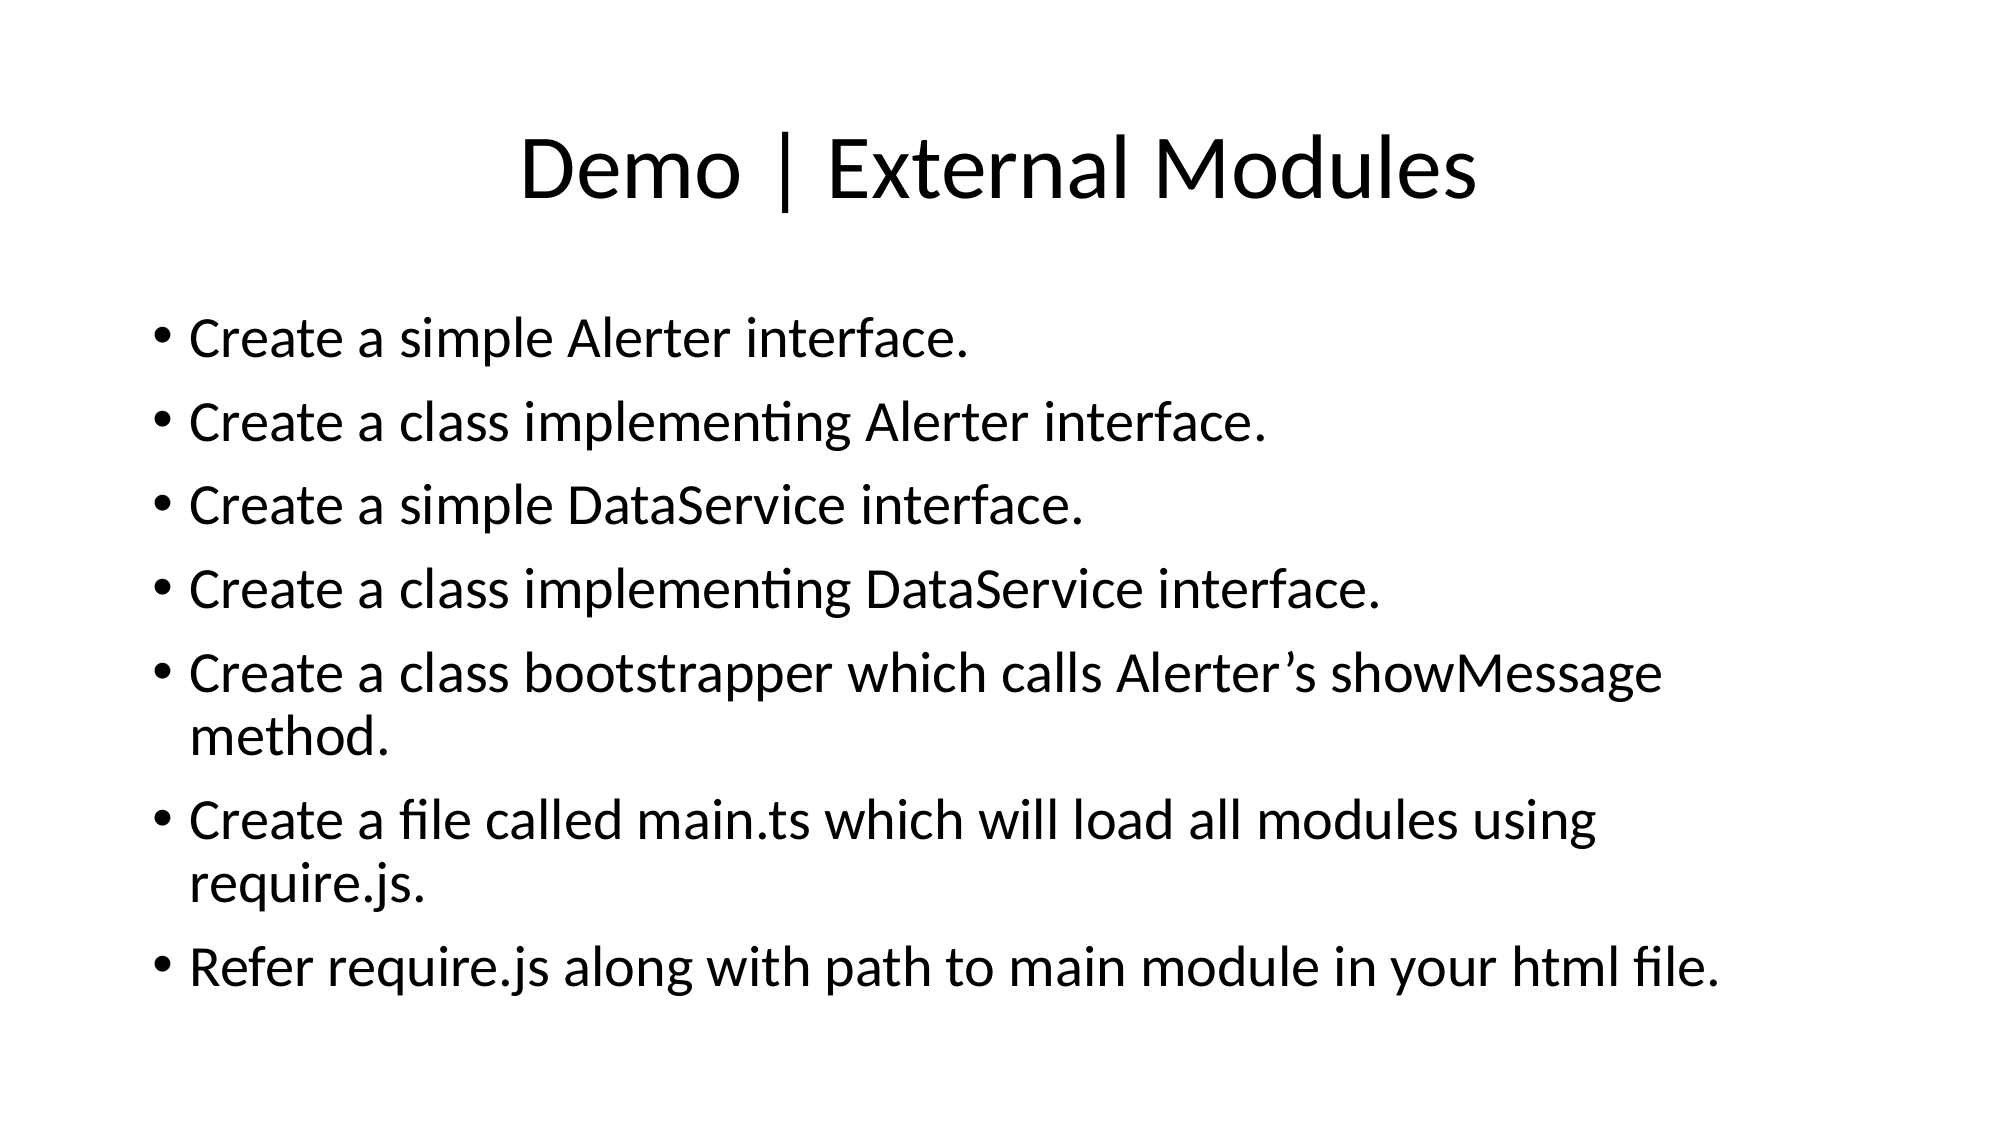

# Demo | External Modules
Create a simple Alerter interface.
Create a class implementing Alerter interface.
Create a simple DataService interface.
Create a class implementing DataService interface.
Create a class bootstrapper which calls Alerter’s showMessage method.
Create a file called main.ts which will load all modules using require.js.
Refer require.js along with path to main module in your html file.